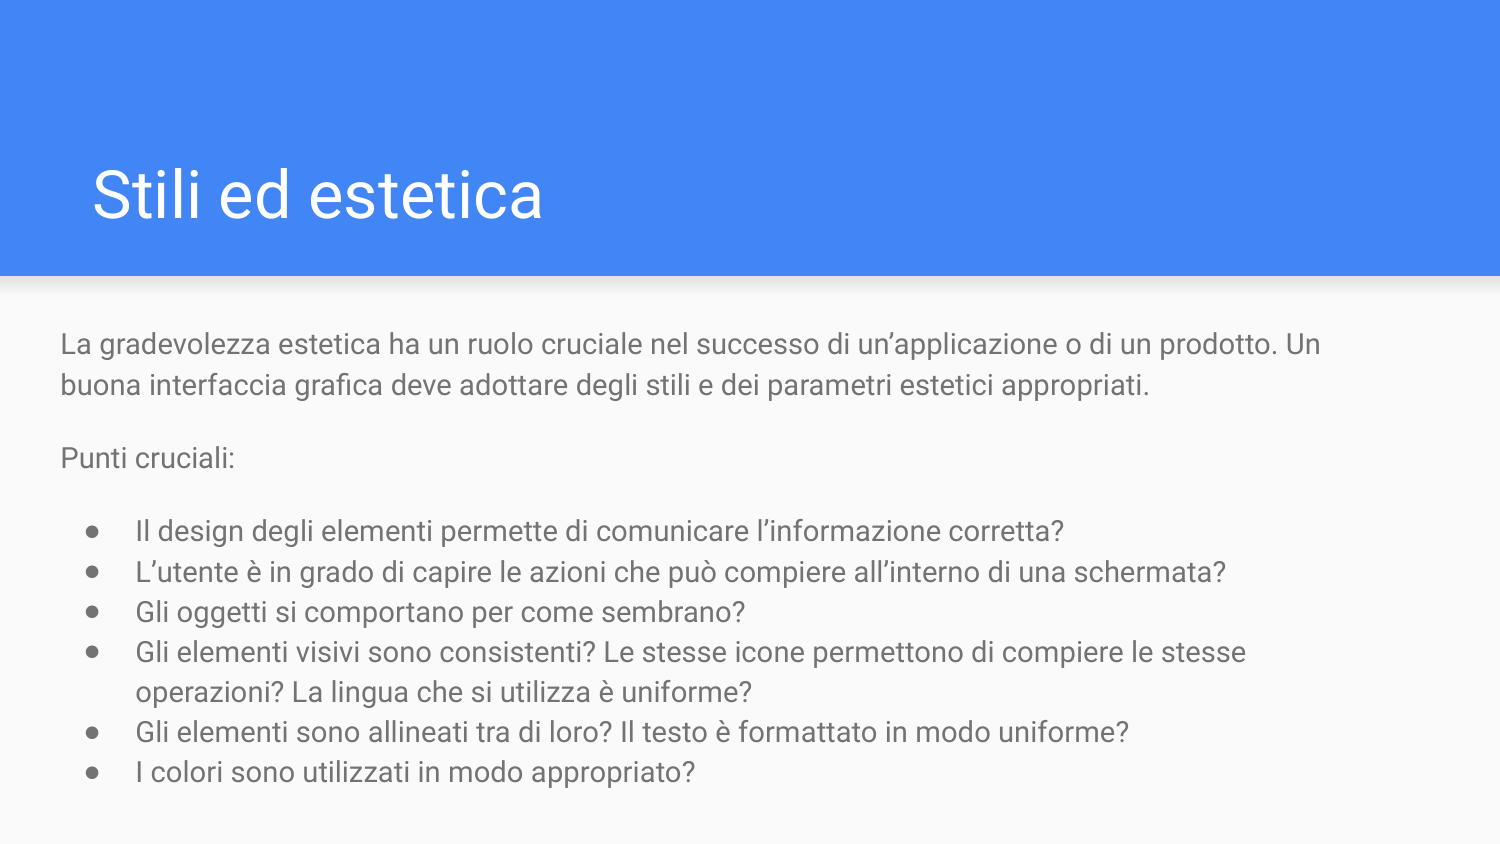

# Stili ed estetica
La gradevolezza estetica ha un ruolo cruciale nel successo di un’applicazione o di un prodotto. Un buona interfaccia grafica deve adottare degli stili e dei parametri estetici appropriati.
Punti cruciali:
Il design degli elementi permette di comunicare l’informazione corretta?
L’utente è in grado di capire le azioni che può compiere all’interno di una schermata?
Gli oggetti si comportano per come sembrano?
Gli elementi visivi sono consistenti? Le stesse icone permettono di compiere le stesse operazioni? La lingua che si utilizza è uniforme?
Gli elementi sono allineati tra di loro? Il testo è formattato in modo uniforme?
I colori sono utilizzati in modo appropriato?